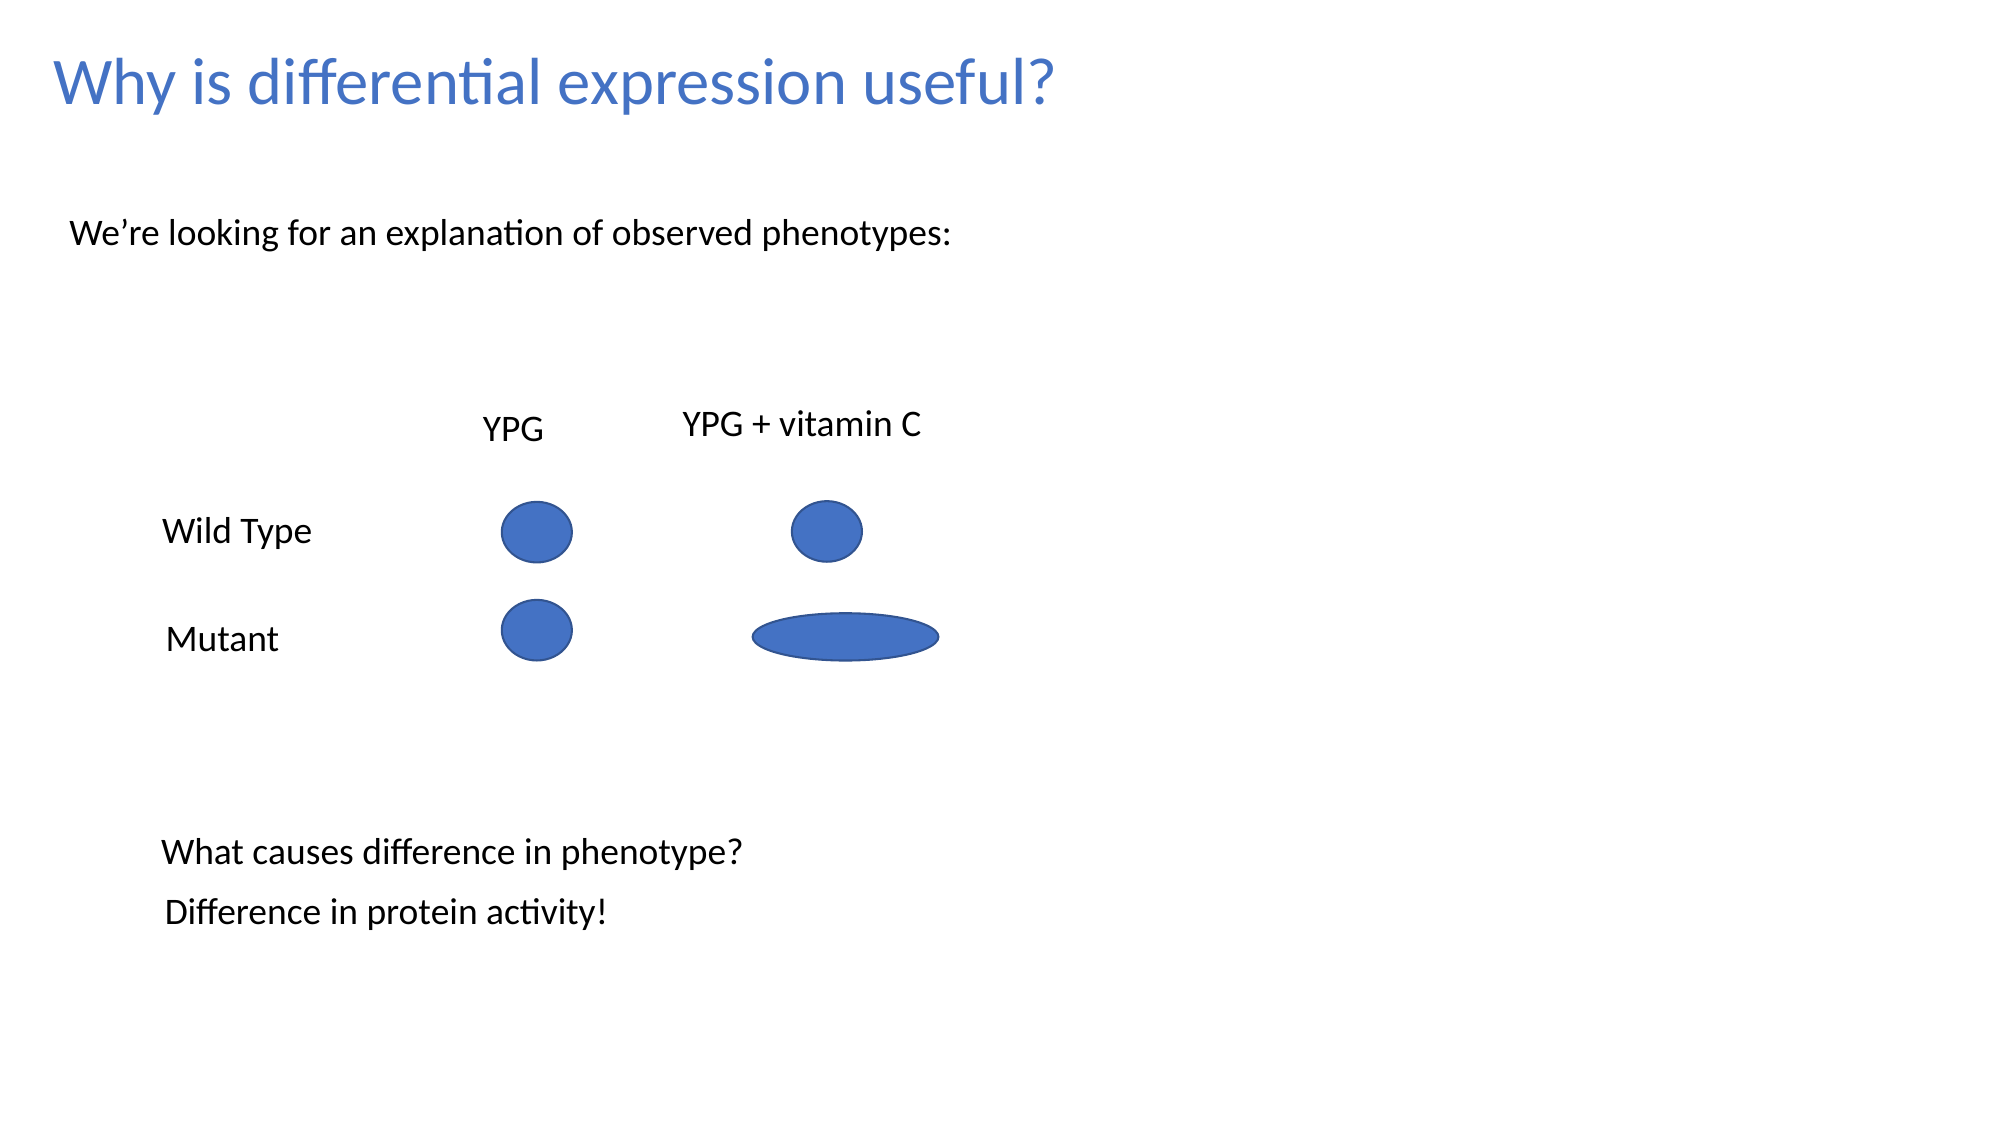

Why is differential expression useful?
We’re looking for an explanation of observed phenotypes:

YPG + vitamin C
YPG
Wild Type

Mutant

What causes difference in phenotype?
Difference in protein activity!